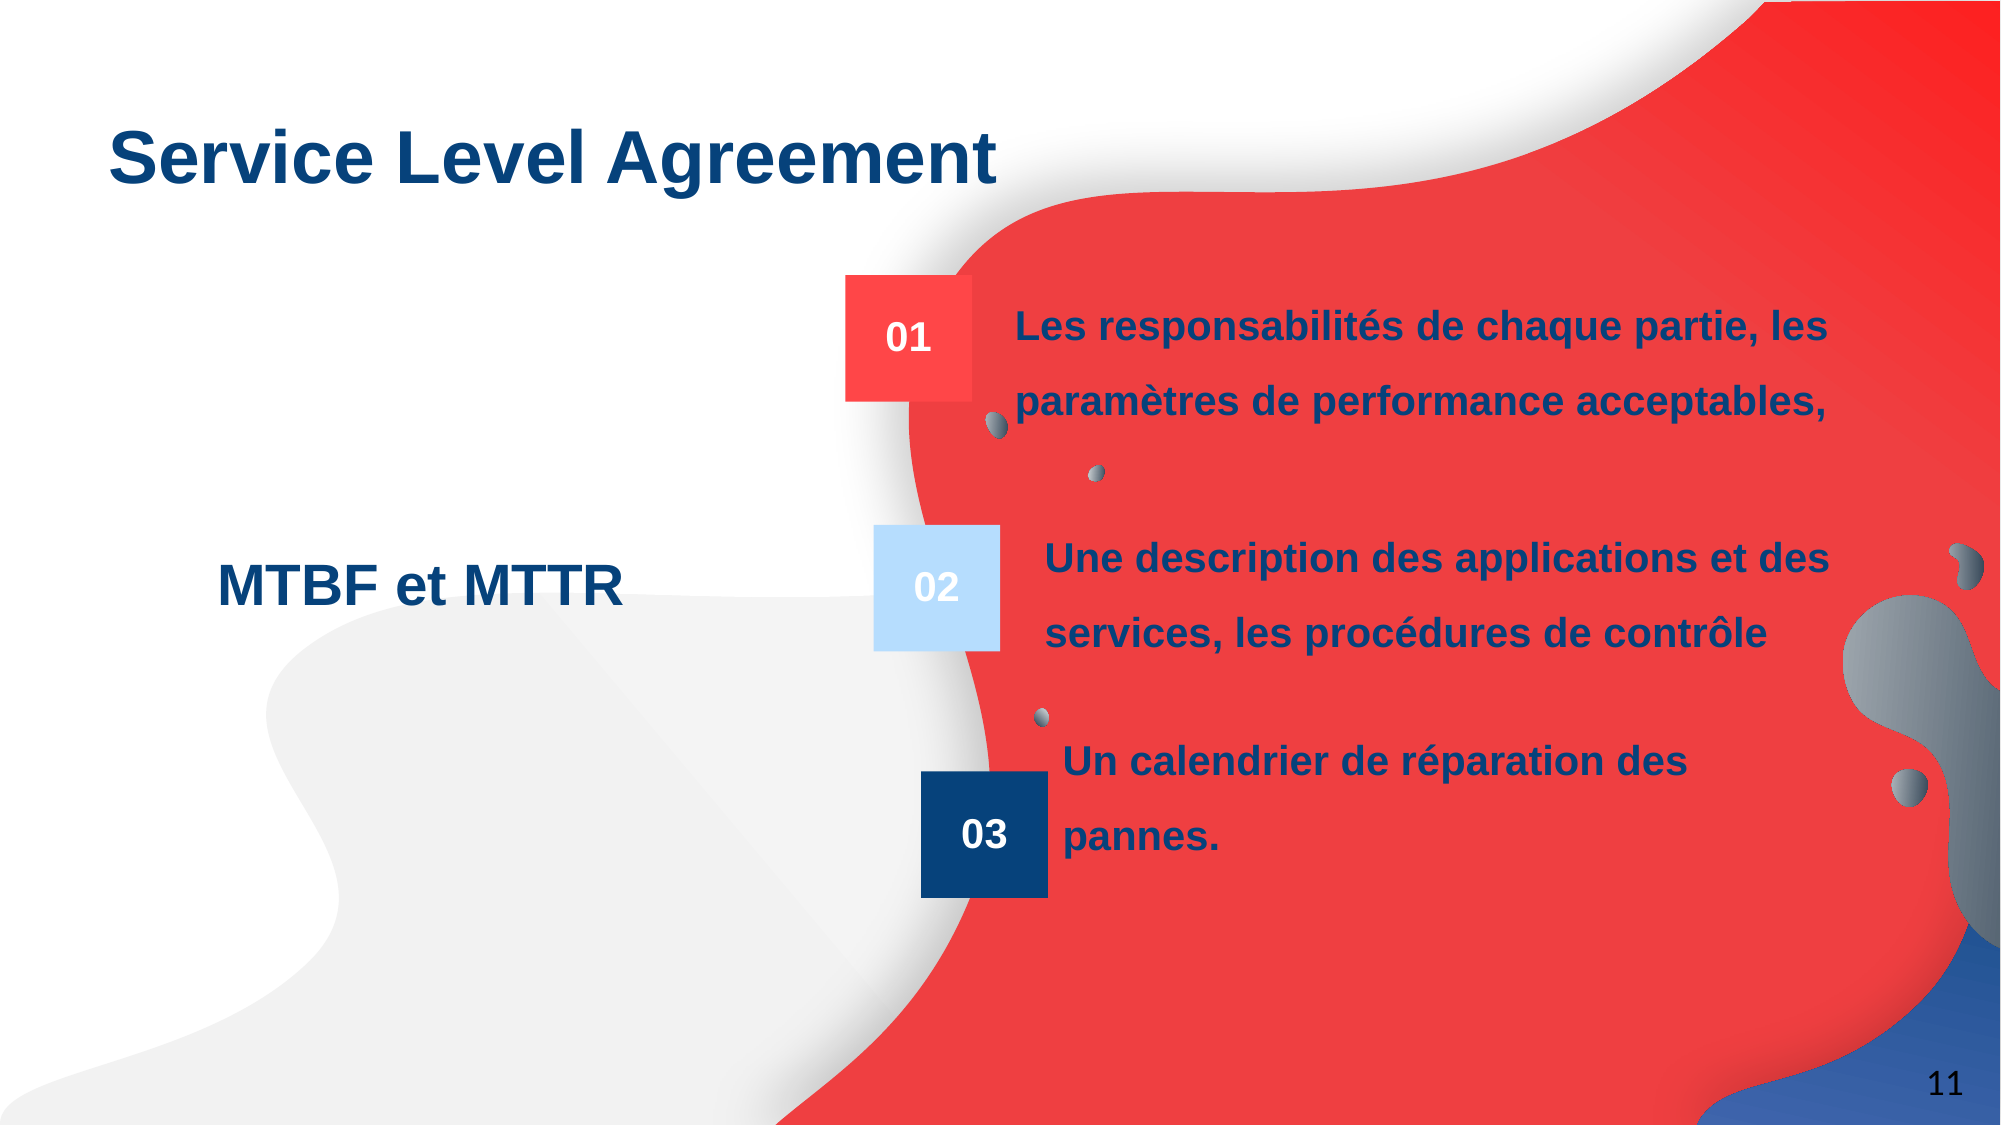

# Service Level Agreement
Les responsabilités de chaque partie, les paramètres de performance acceptables,

01
Une description des applications et des services, les procédures de contrôle
02
MTBF et MTTR
03
Un calendrier de réparation des pannes.

11